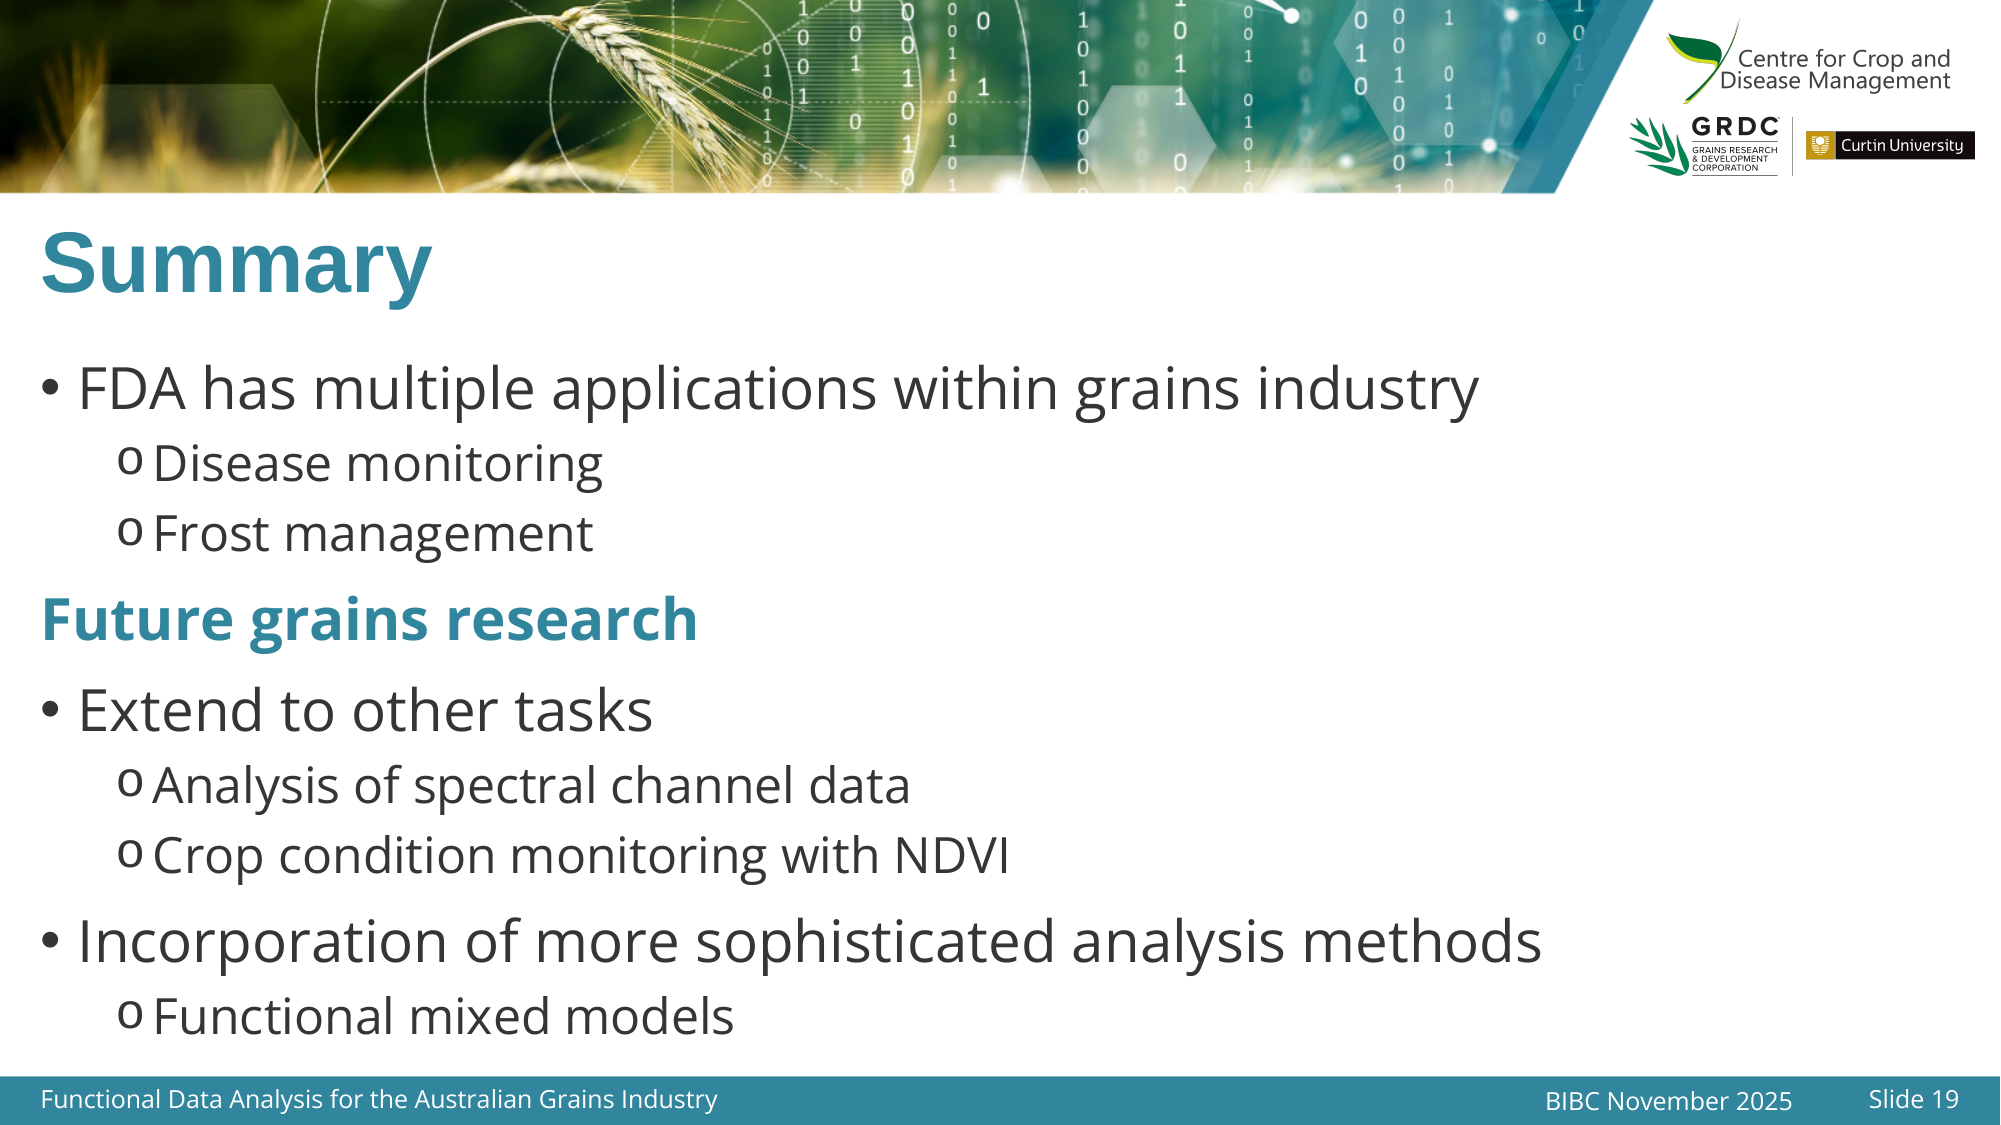

# Summary
FDA has multiple applications within grains industry
Disease monitoring
Frost management
Future grains research
Extend to other tasks
Analysis of spectral channel data
Crop condition monitoring with NDVI
Incorporation of more sophisticated analysis methods
Functional mixed models
Functional Data Analysis for the Australian Grains Industry
Slide 19
BIBC November 2025